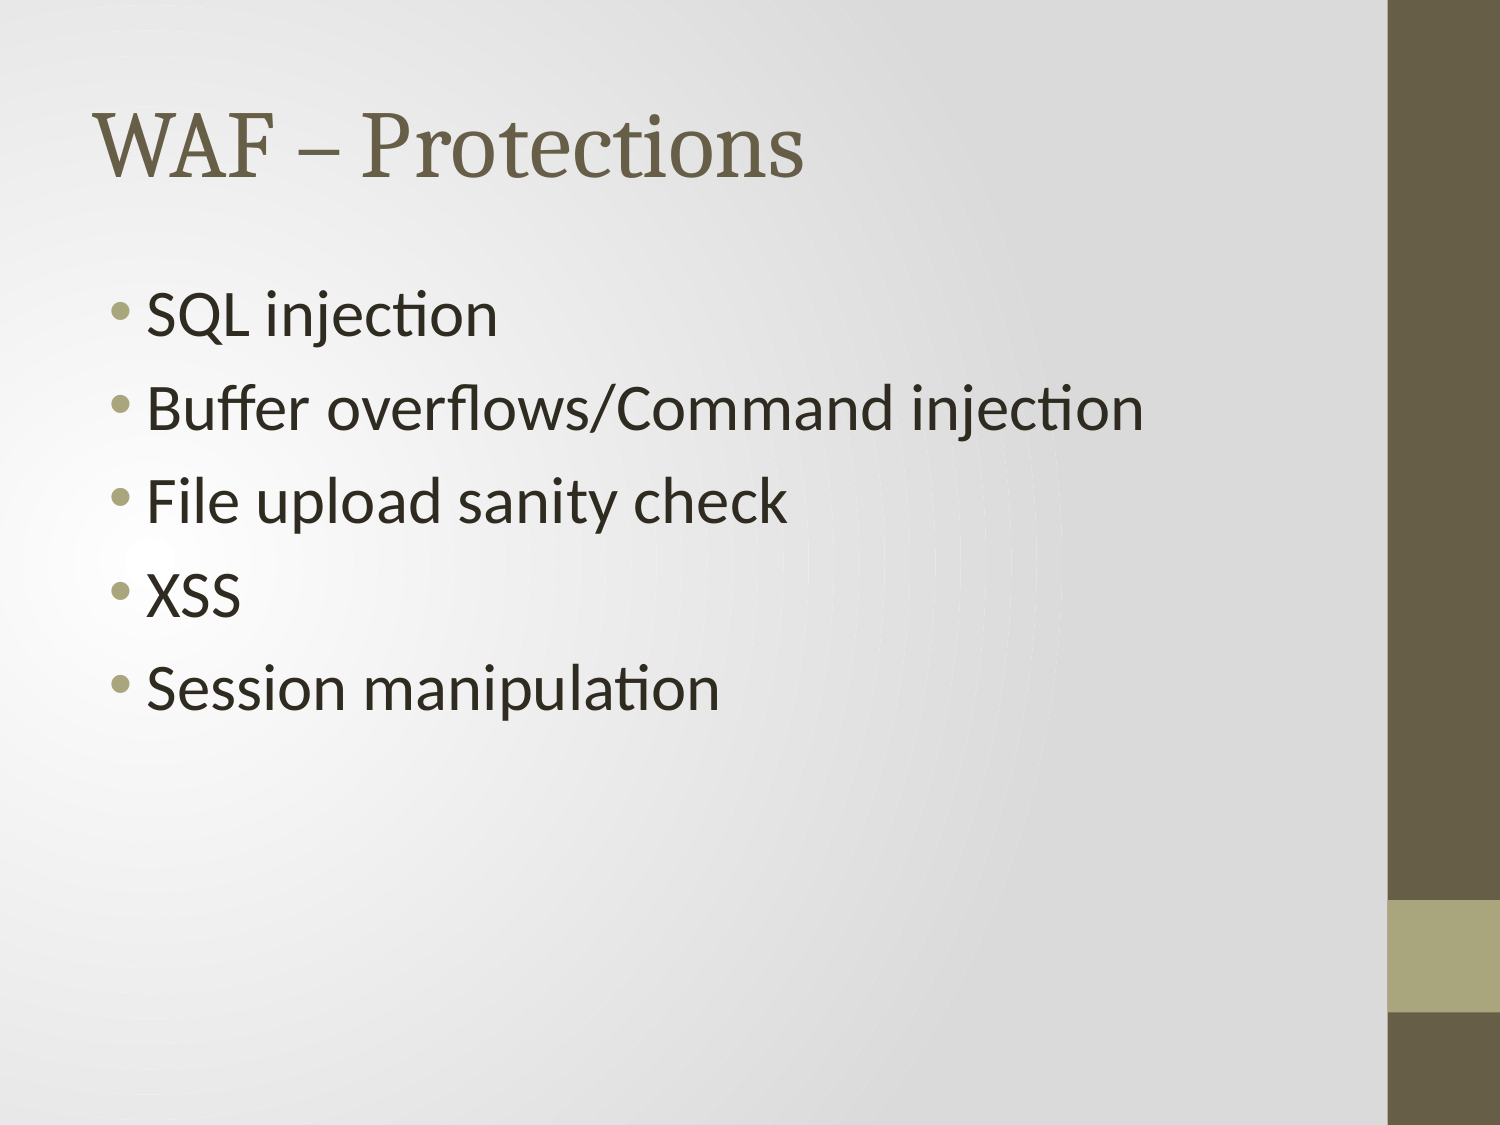

# WAF – Protections
SQL injection
Buffer overflows/Command injection
File upload sanity check
XSS
Session manipulation